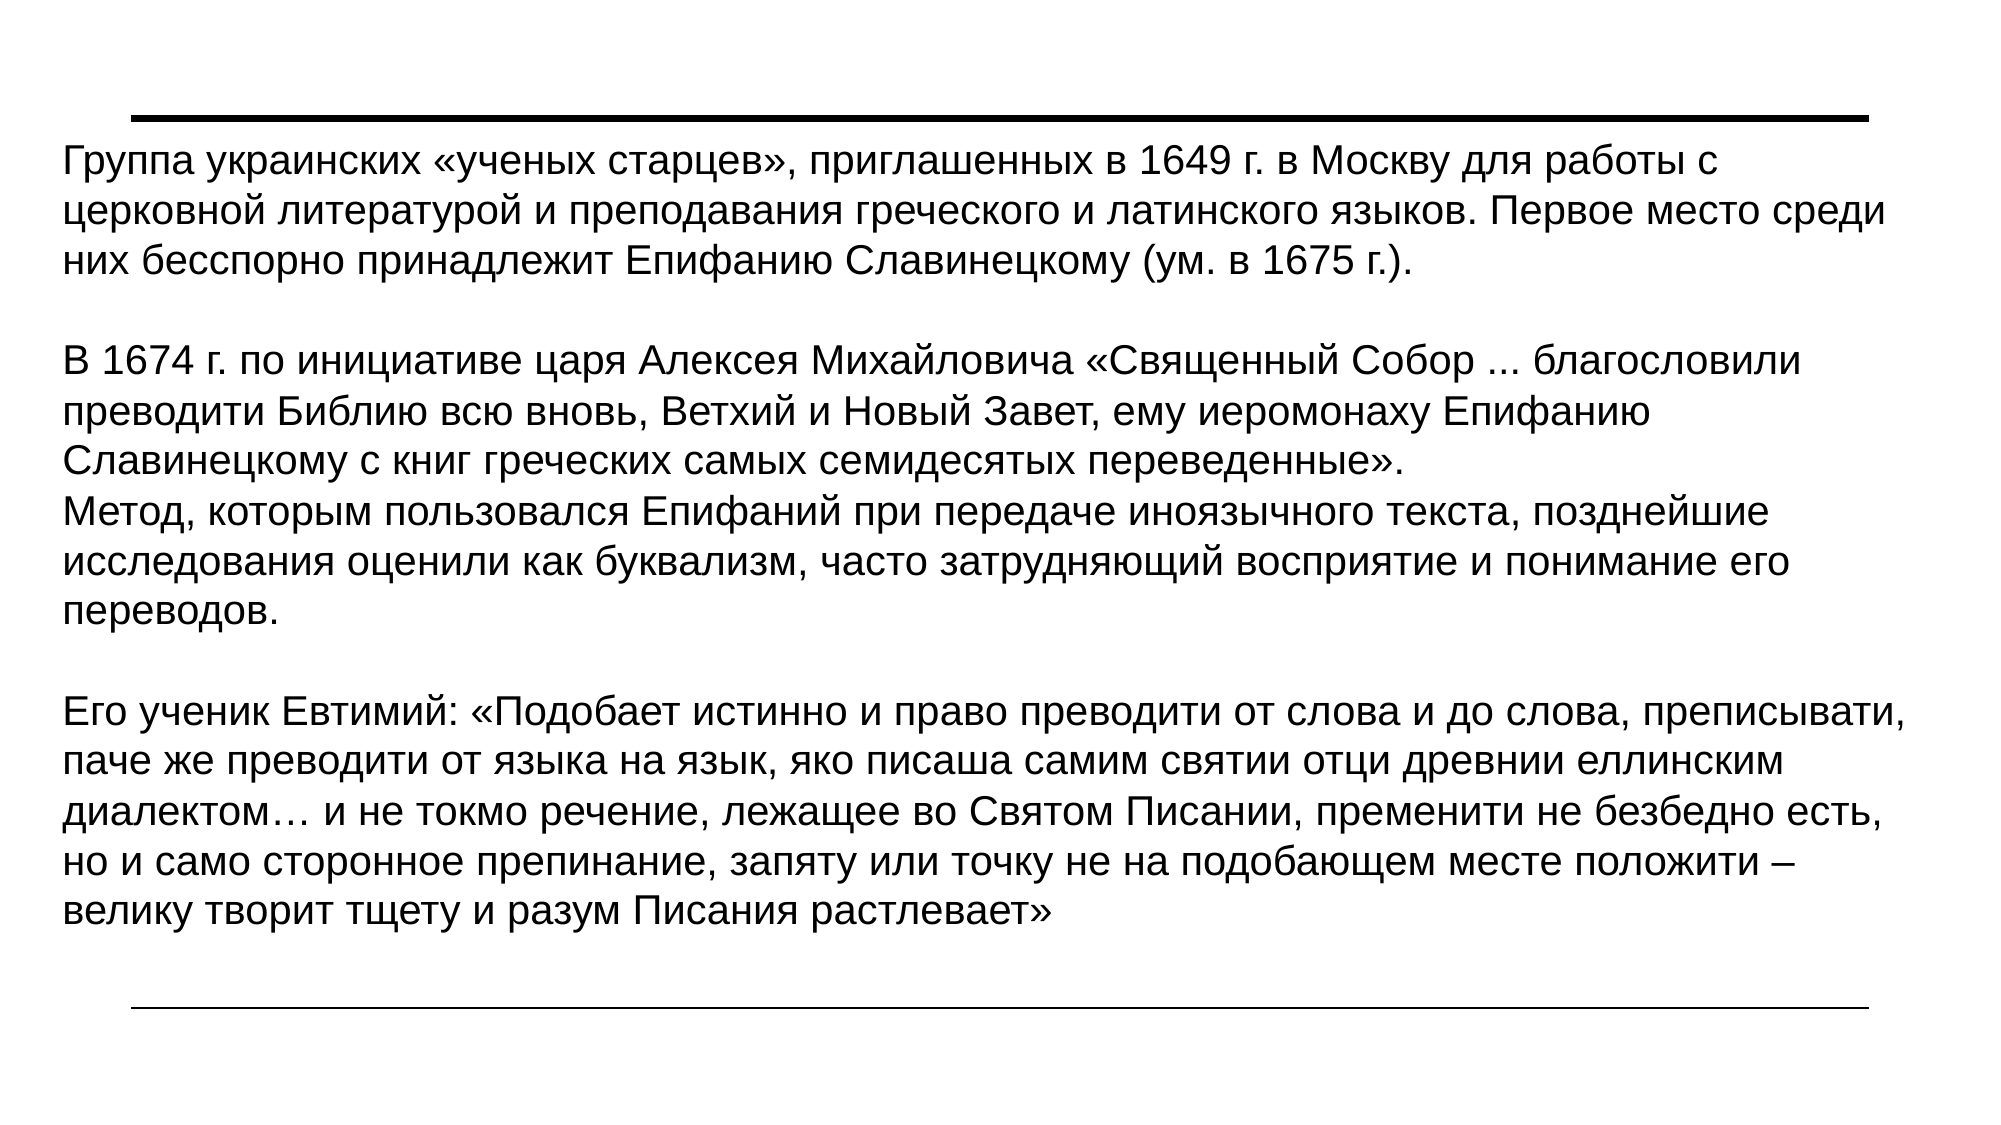

Группа украинских «ученых старцев», приглашенных в 1649 г. в Москву для работы с церковной литературой и преподавания греческого и латинского языков. Первое место среди них бесспорно принадлежит Епифанию Славинецкому (ум. в 1675 г.).

В 1674 г. по инициативе царя Алексея Михайловича «Священный Собор ... благословили преводити Библию всю вновь, Ветхий и Новый Завет, ему иеромонаху Епифанию Славинецкому с книг греческих самых семидесятых переведенные».
Метод, которым пользовался Епифаний при передаче иноязычного текста, позднейшие исследования оценили как буквализм, часто затрудняющий восприятие и понимание его переводов.

Его ученик Евтимий: «Подобает истинно и право преводити от слова и до слова, преписывати, паче же преводити от языка на язык, яко писаша самим святии отци древнии еллинским диалектом… и не токмо речение, лежащее во Святом Писании, пременити не безбедно есть, но и само сторонное препинание, запяту или точку не на подобающем месте положити – велику творит тщету и разум Писания растлевает»